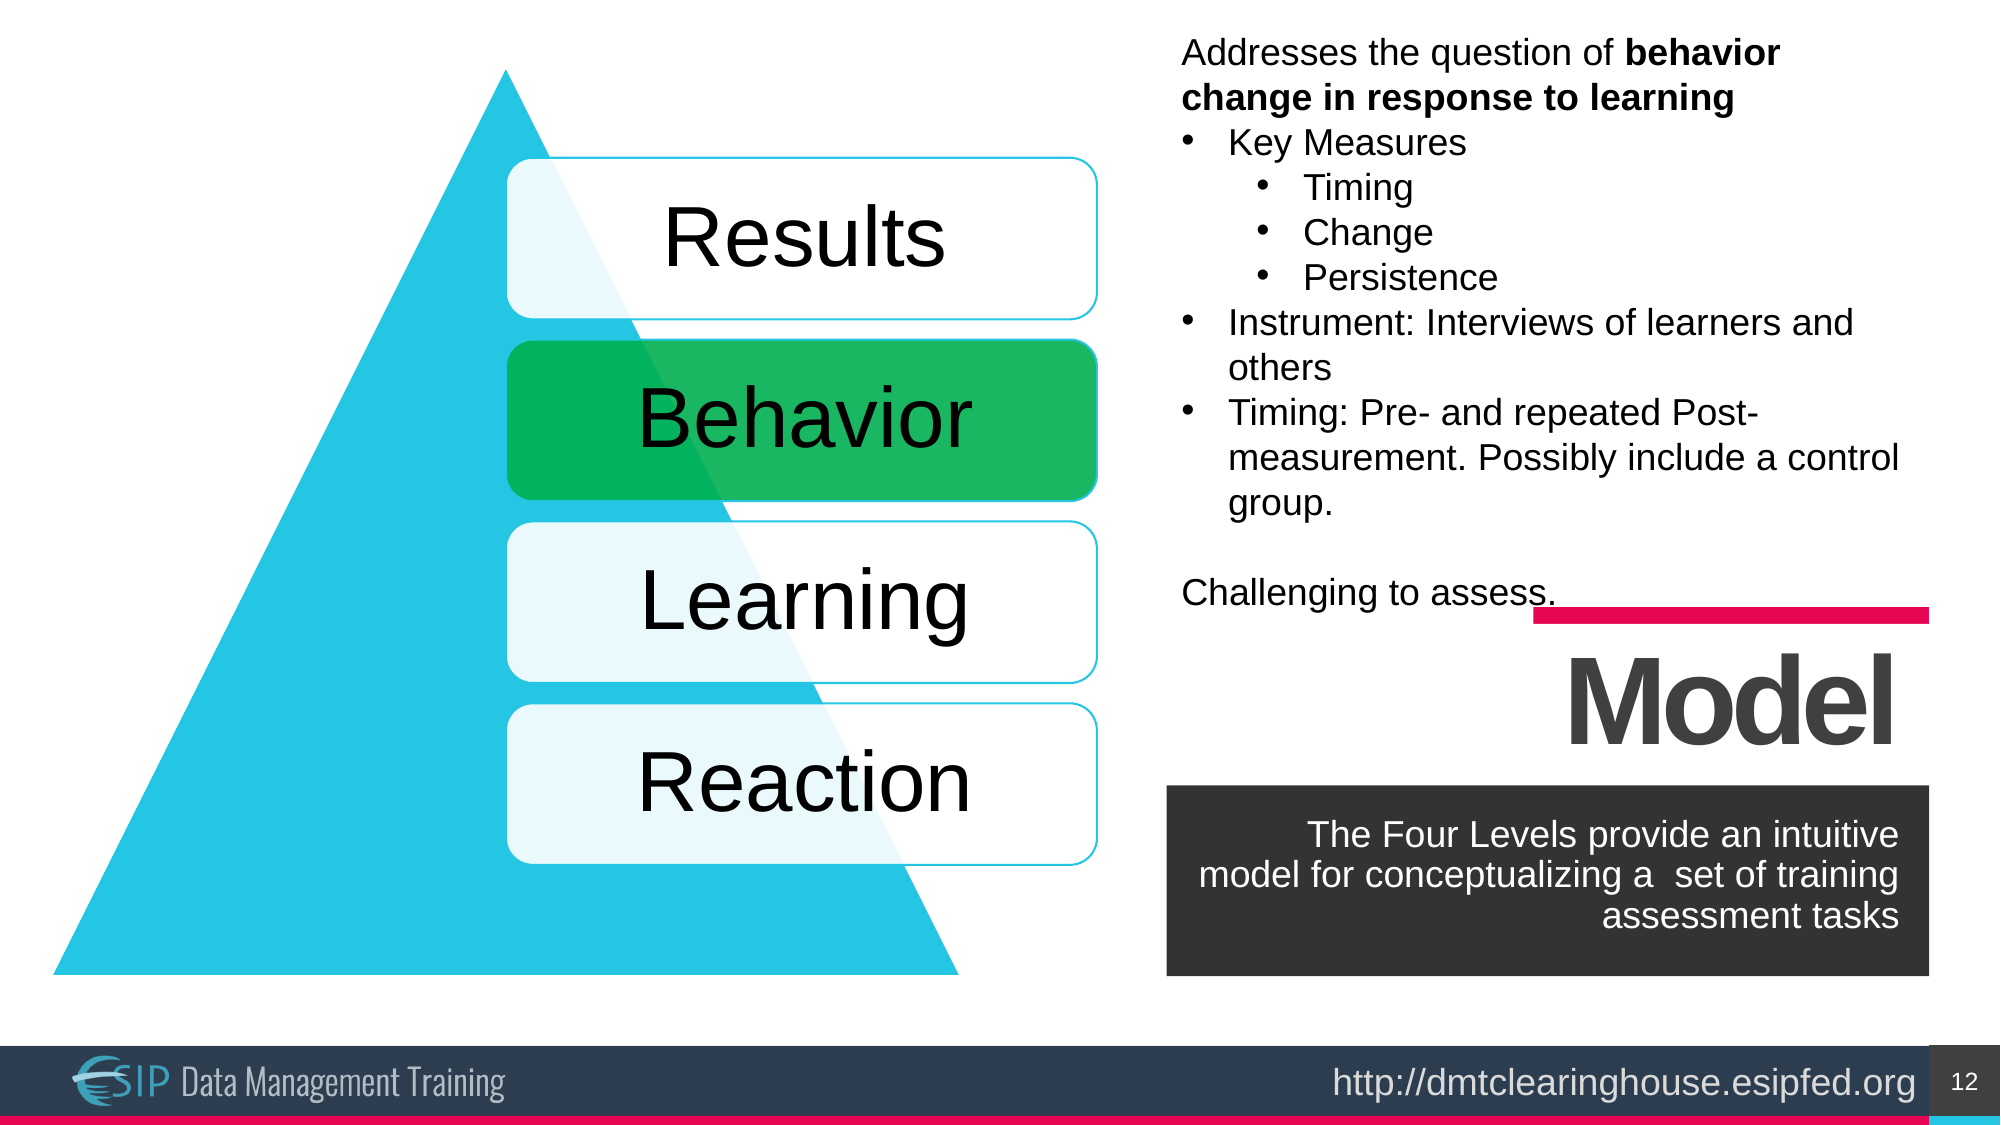

Addresses the question of behavior change in response to learning
Key Measures
Timing
Change
Persistence
Instrument: Interviews of learners and others
Timing: Pre- and repeated Post- measurement. Possibly include a control group.

Challenging to assess.

Results
Behavior
Learning
Reaction
# Model
The Four Levels provide an intuitive model for conceptualizing a  set of training assessment tasks
12